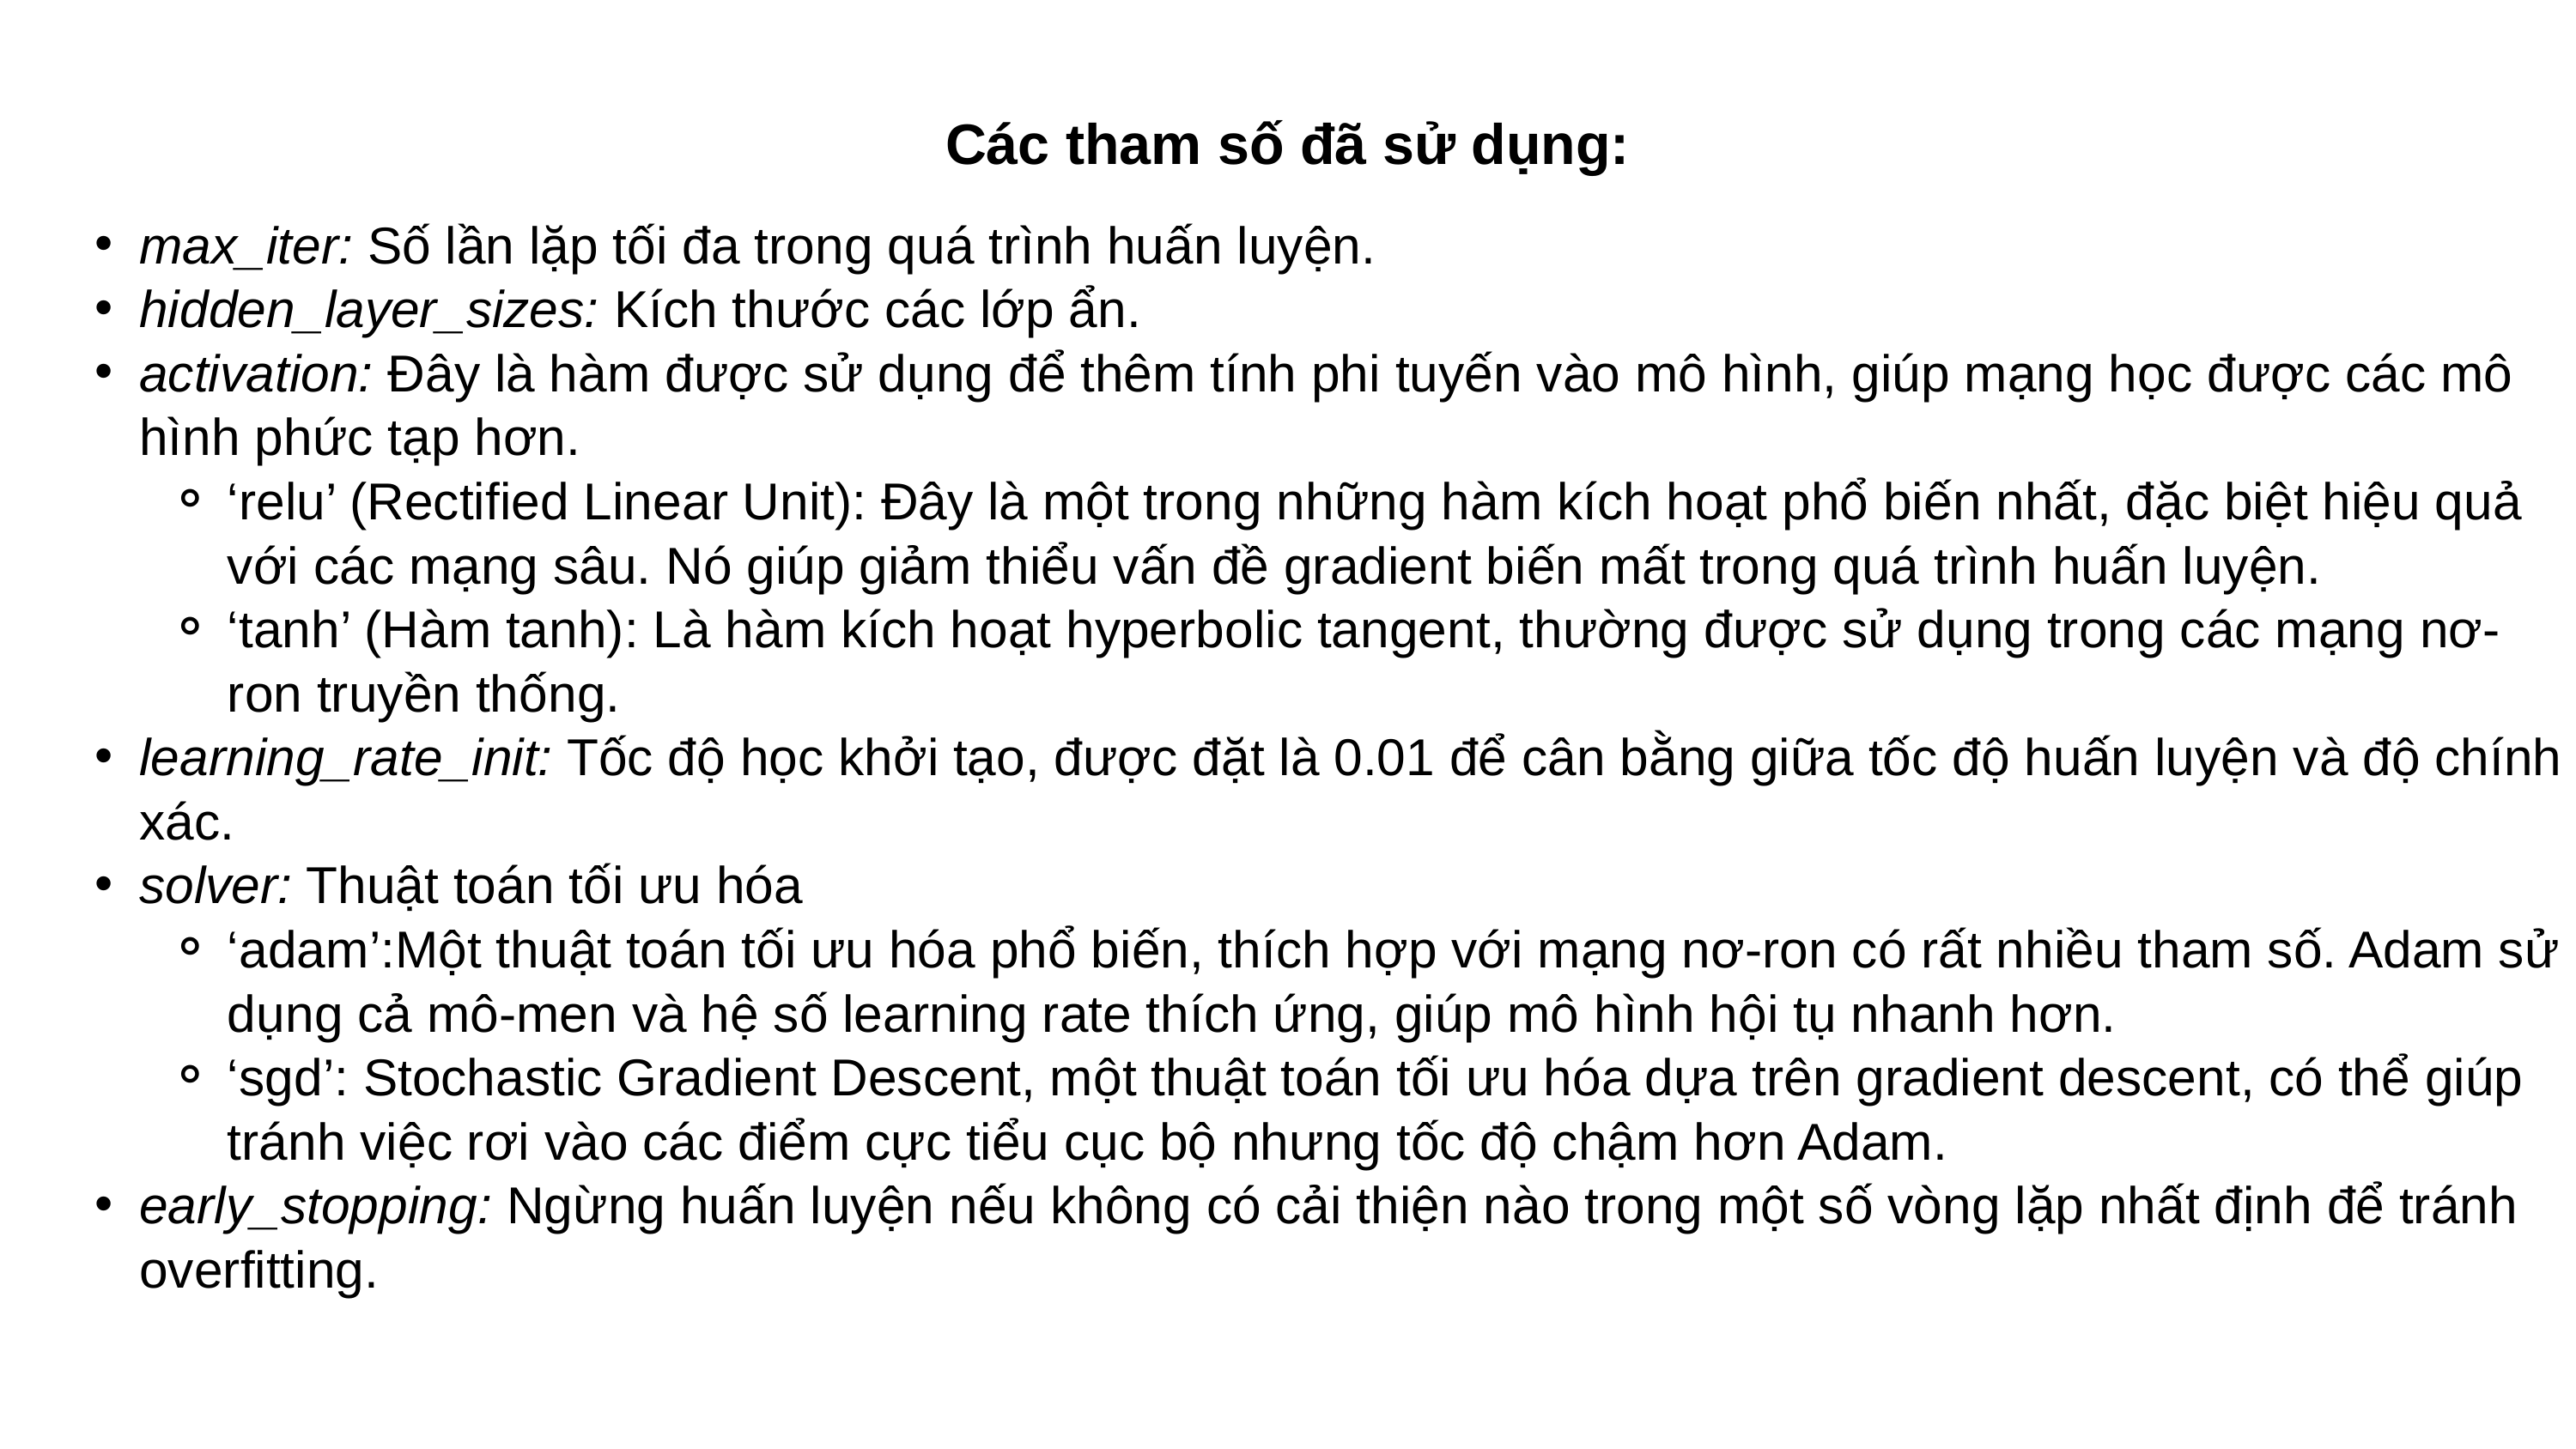

Các tham số đã sử dụng:
max_iter: Số lần lặp tối đa trong quá trình huấn luyện.
hidden_layer_sizes: Kích thước các lớp ẩn.
activation: Đây là hàm được sử dụng để thêm tính phi tuyến vào mô hình, giúp mạng học được các mô hình phức tạp hơn.
‘relu’ (Rectified Linear Unit): Đây là một trong những hàm kích hoạt phổ biến nhất, đặc biệt hiệu quả với các mạng sâu. Nó giúp giảm thiểu vấn đề gradient biến mất trong quá trình huấn luyện.
‘tanh’ (Hàm tanh): Là hàm kích hoạt hyperbolic tangent, thường được sử dụng trong các mạng nơ-ron truyền thống.
learning_rate_init: Tốc độ học khởi tạo, được đặt là 0.01 để cân bằng giữa tốc độ huấn luyện và độ chính xác.
solver: Thuật toán tối ưu hóa
‘adam’:Một thuật toán tối ưu hóa phổ biến, thích hợp với mạng nơ-ron có rất nhiều tham số. Adam sử dụng cả mô-men và hệ số learning rate thích ứng, giúp mô hình hội tụ nhanh hơn.
‘sgd’: Stochastic Gradient Descent, một thuật toán tối ưu hóa dựa trên gradient descent, có thể giúp tránh việc rơi vào các điểm cực tiểu cục bộ nhưng tốc độ chậm hơn Adam.
early_stopping: Ngừng huấn luyện nếu không có cải thiện nào trong một số vòng lặp nhất định để tránh overfitting.